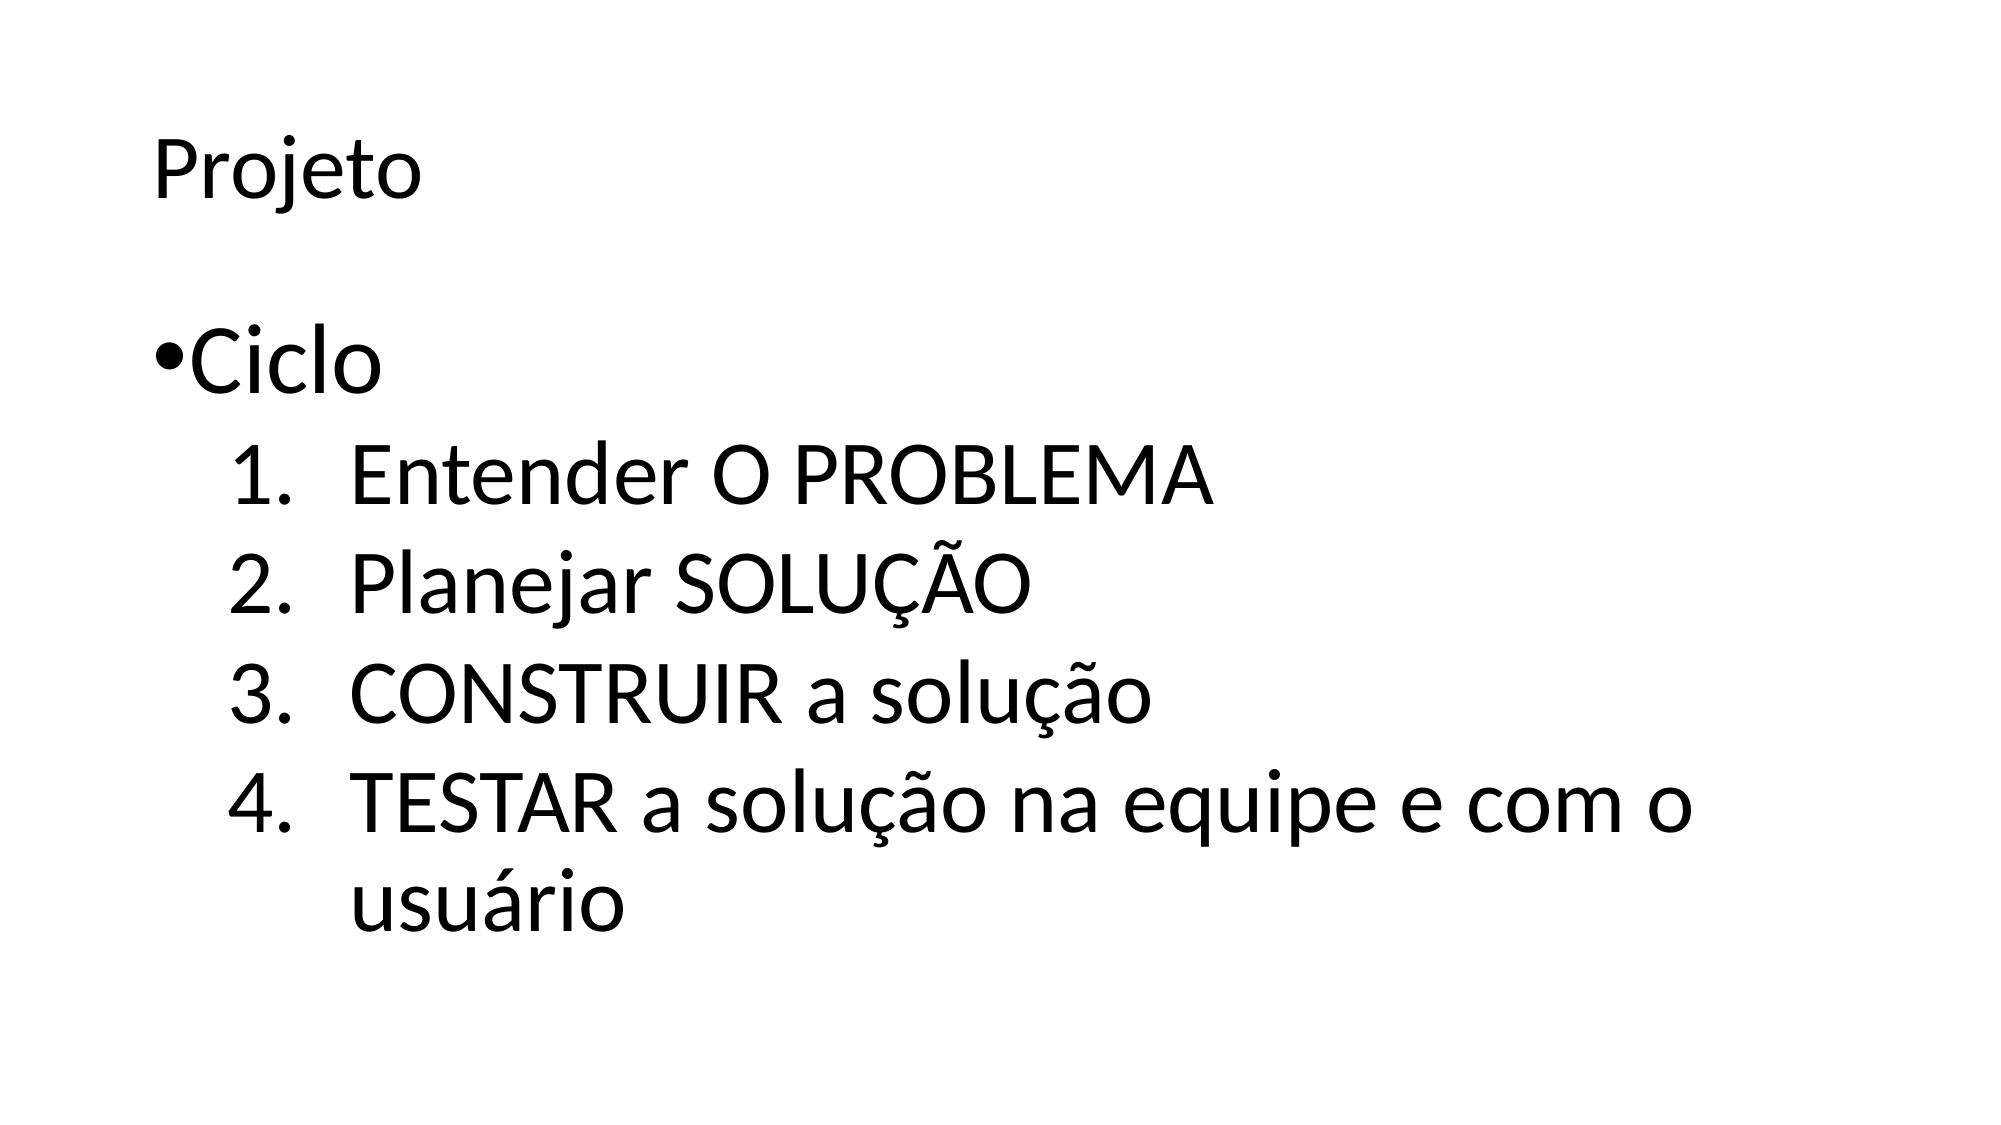

# Projeto
Ciclo
Entender O PROBLEMA
Planejar SOLUÇÃO
CONSTRUIR a solução
TESTAR a solução na equipe e com o usuário